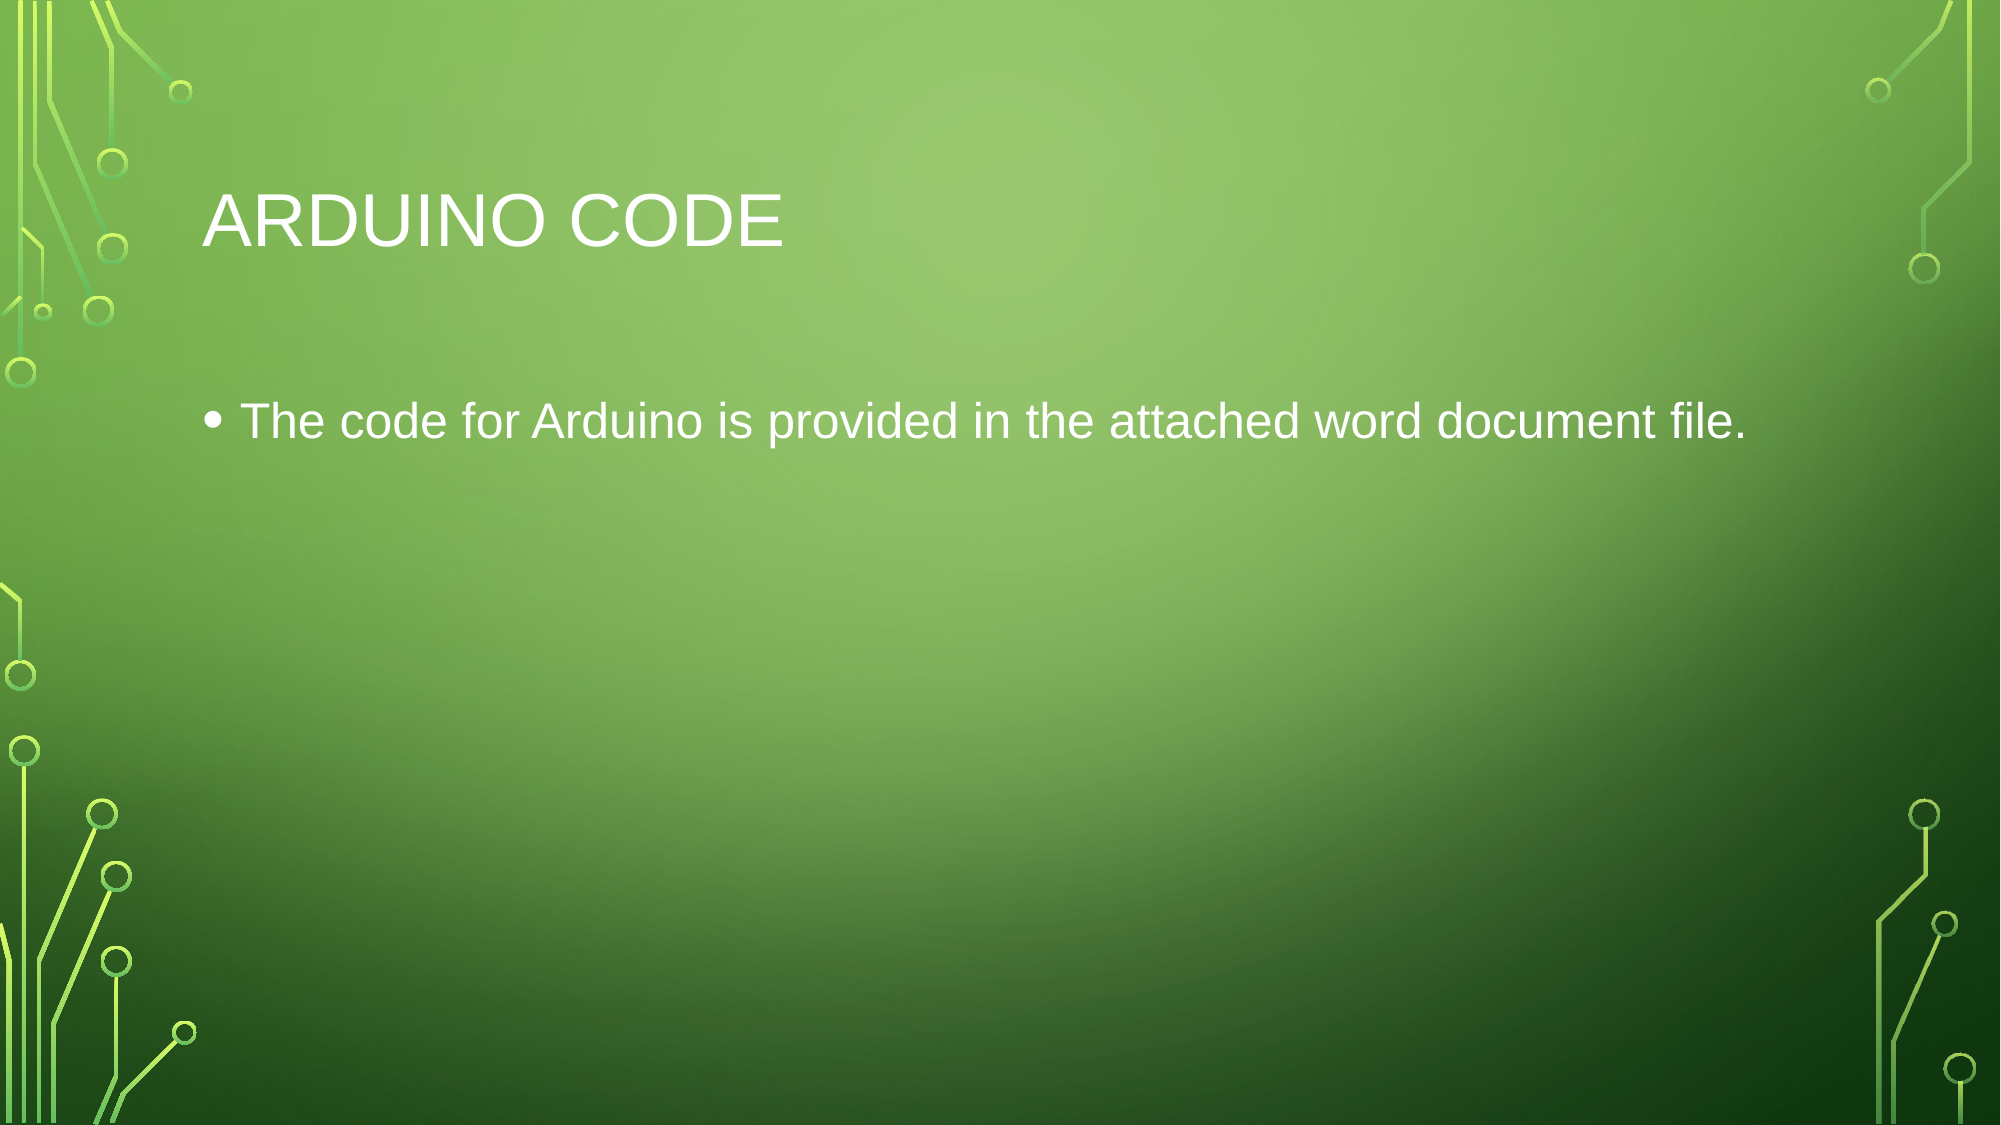

# ARDUInO CODE
The code for Arduino is provided in the attached word document file.